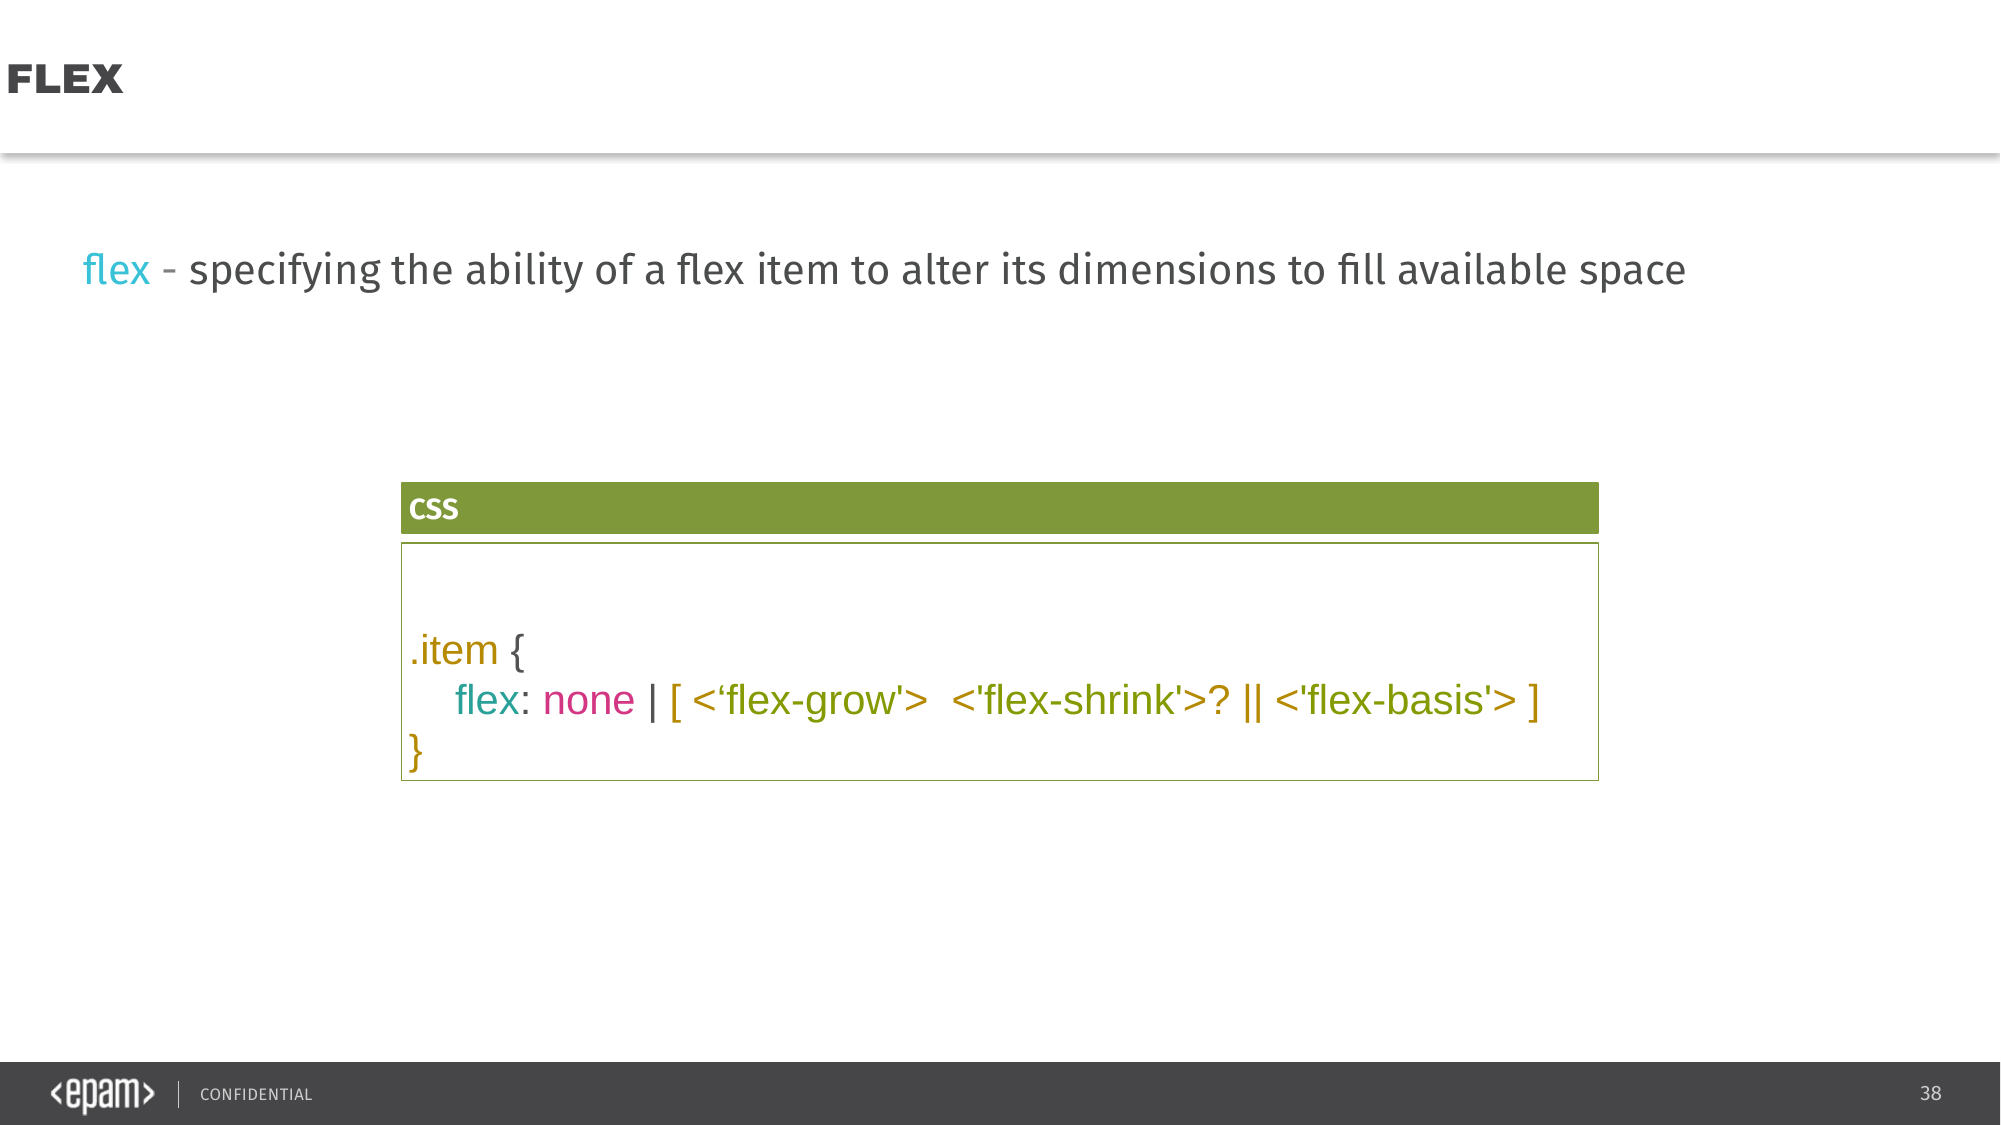

FLEX
flex - specifying the ability of a flex item to alter its dimensions to fill available space
CSS

.item {
    flex: none | [ <‘flex-grow'>  <'flex-shrink'>? || <'flex-basis'> ]
}​
38